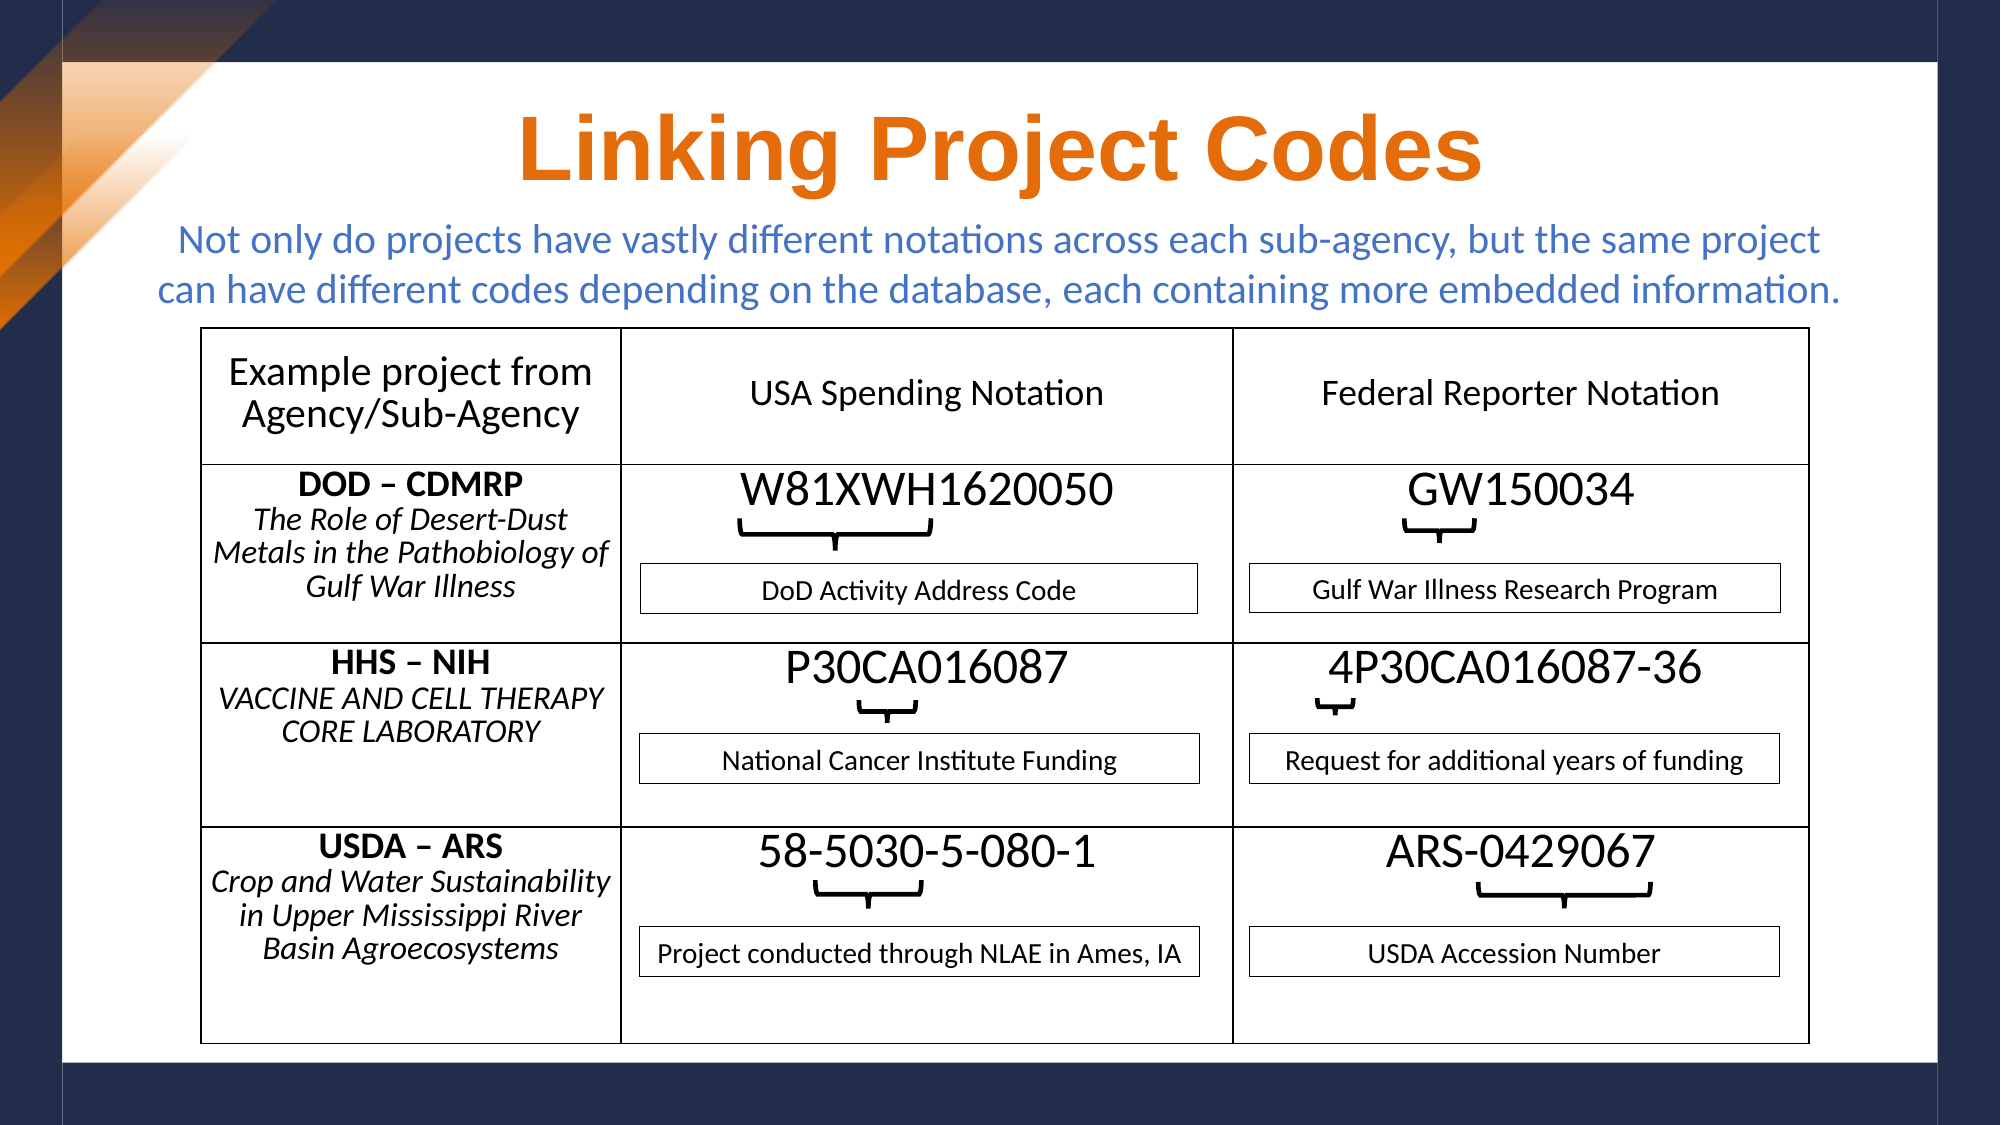

# Linking Project Codes
Not only do projects have vastly different notations across each sub-agency, but the same project can have different codes depending on the database, each containing more embedded information.
| Example project from Agency/Sub-Agency | USA Spending Notation | Federal Reporter Notation |
| --- | --- | --- |
| DOD – CDMRP The Role of Desert-Dust Metals in the Pathobiology of Gulf War Illness | W81XWH1620050 | GW150034 |
| HHS – NIH VACCINE AND CELL THERAPY CORE LABORATORY | P30CA016087 | 4P30CA016087-36 |
| USDA – ARS Crop and Water Sustainability in Upper Mississippi River Basin Agroecosystems | 58-5030-5-080-1 | ARS-0429067 |

Gulf War Illness Research Program
DoD Activity Address Code

National Cancer Institute Funding
Request for additional years of funding

Project conducted through NLAE in Ames, IA
USDA Accession Number